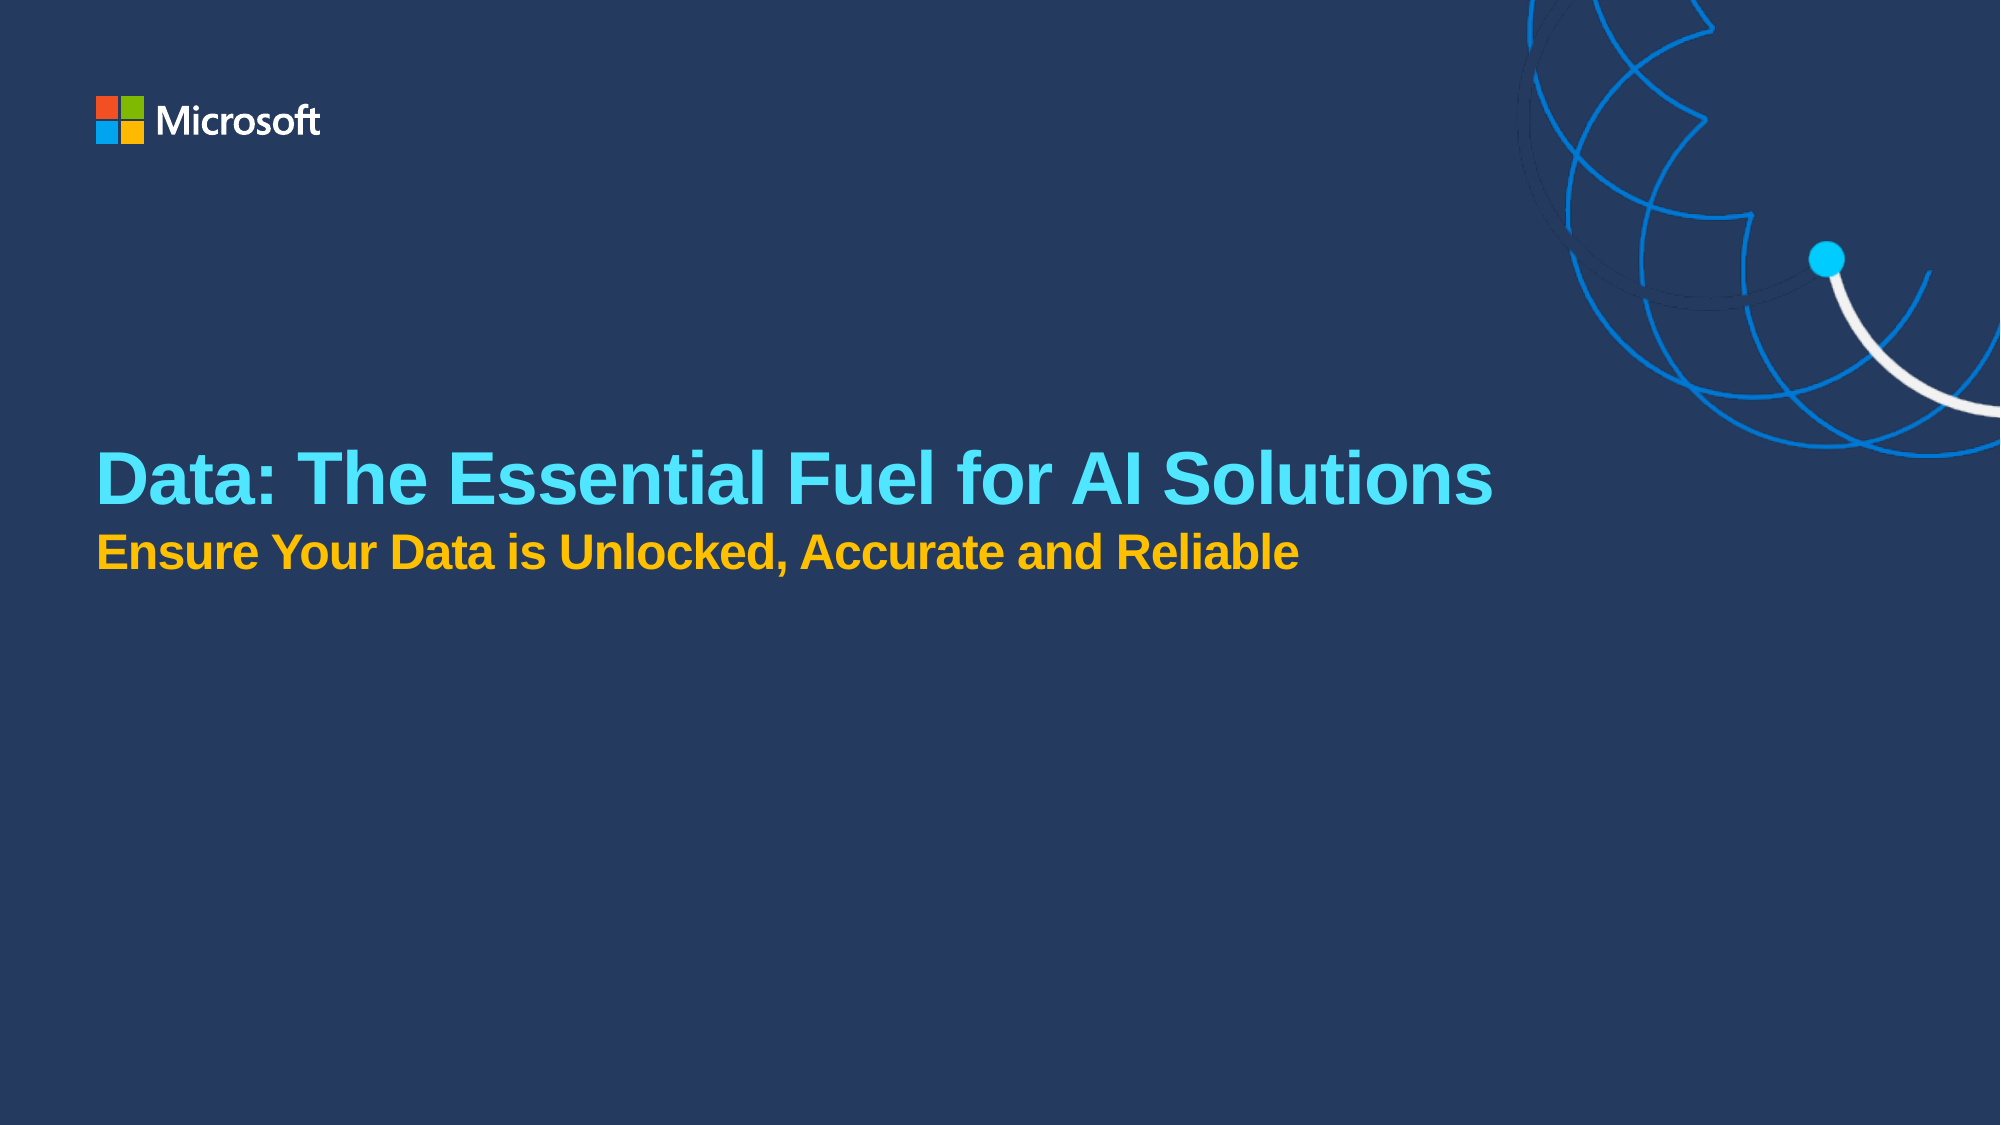

# Data: The Essential Fuel for AI Solutions Ensure Your Data is Unlocked, Accurate and Reliable